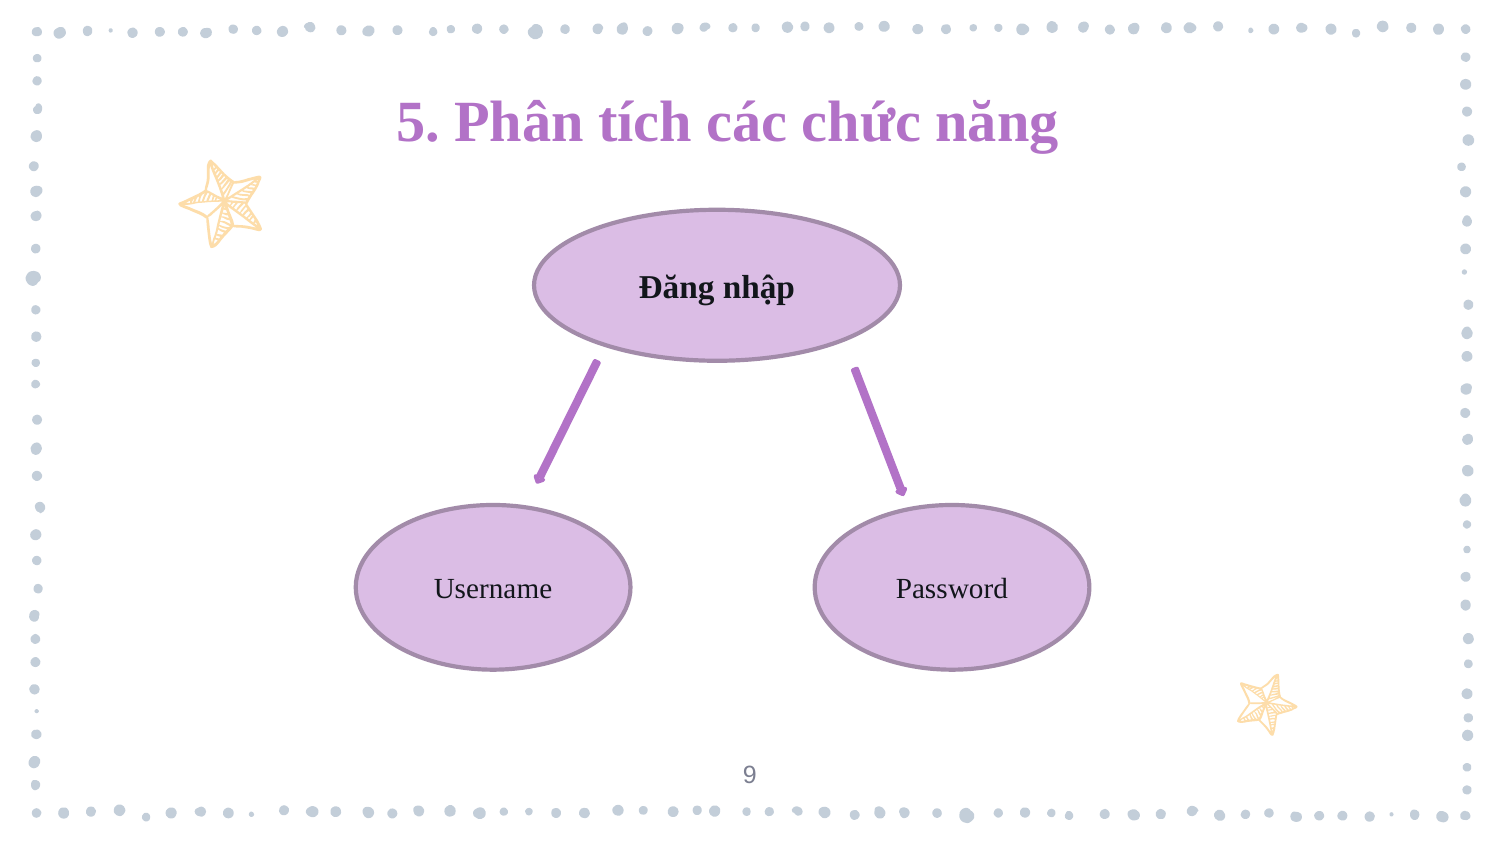

5. Phân tích các chức năng

Đăng nhập

Username
Password

9